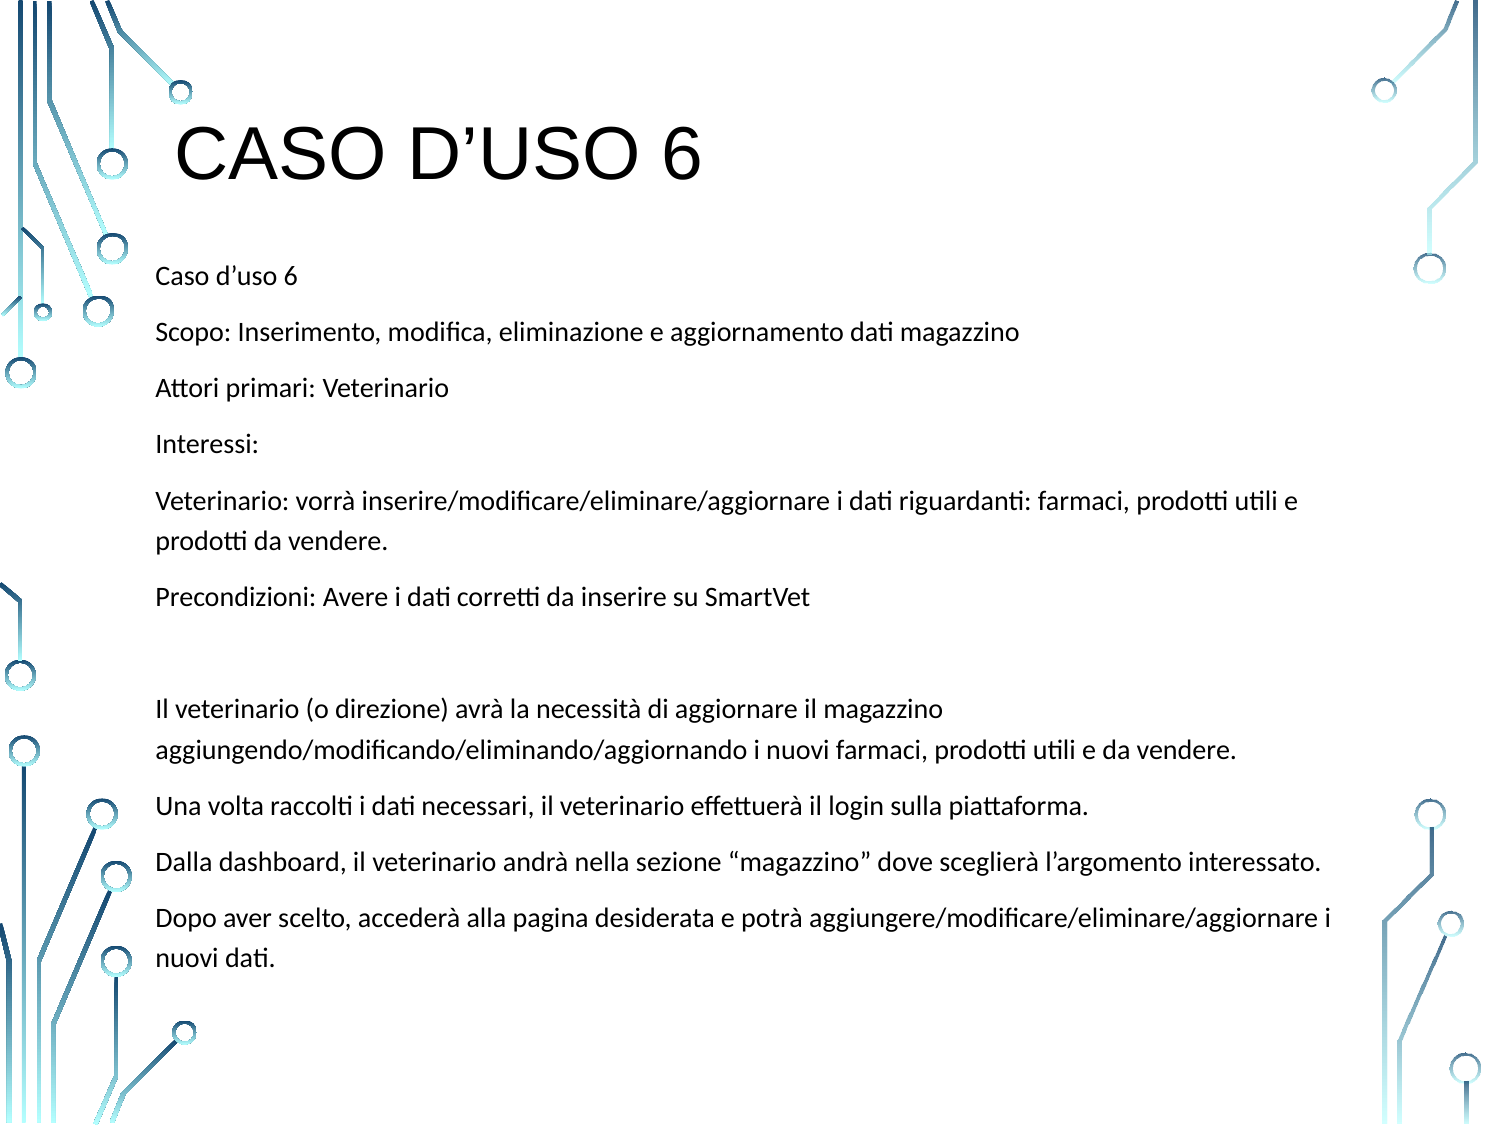

# Caso d’uso 6
Caso d’uso 6
Scopo: Inserimento, modifica, eliminazione e aggiornamento dati magazzino
Attori primari: Veterinario
Interessi:
Veterinario: vorrà inserire/modificare/eliminare/aggiornare i dati riguardanti: farmaci, prodotti utili e prodotti da vendere.
Precondizioni: Avere i dati corretti da inserire su SmartVet

Il veterinario (o direzione) avrà la necessità di aggiornare il magazzino aggiungendo/modificando/eliminando/aggiornando i nuovi farmaci, prodotti utili e da vendere.
Una volta raccolti i dati necessari, il veterinario effettuerà il login sulla piattaforma.
Dalla dashboard, il veterinario andrà nella sezione “magazzino” dove sceglierà l’argomento interessato.
Dopo aver scelto, accederà alla pagina desiderata e potrà aggiungere/modificare/eliminare/aggiornare i nuovi dati.